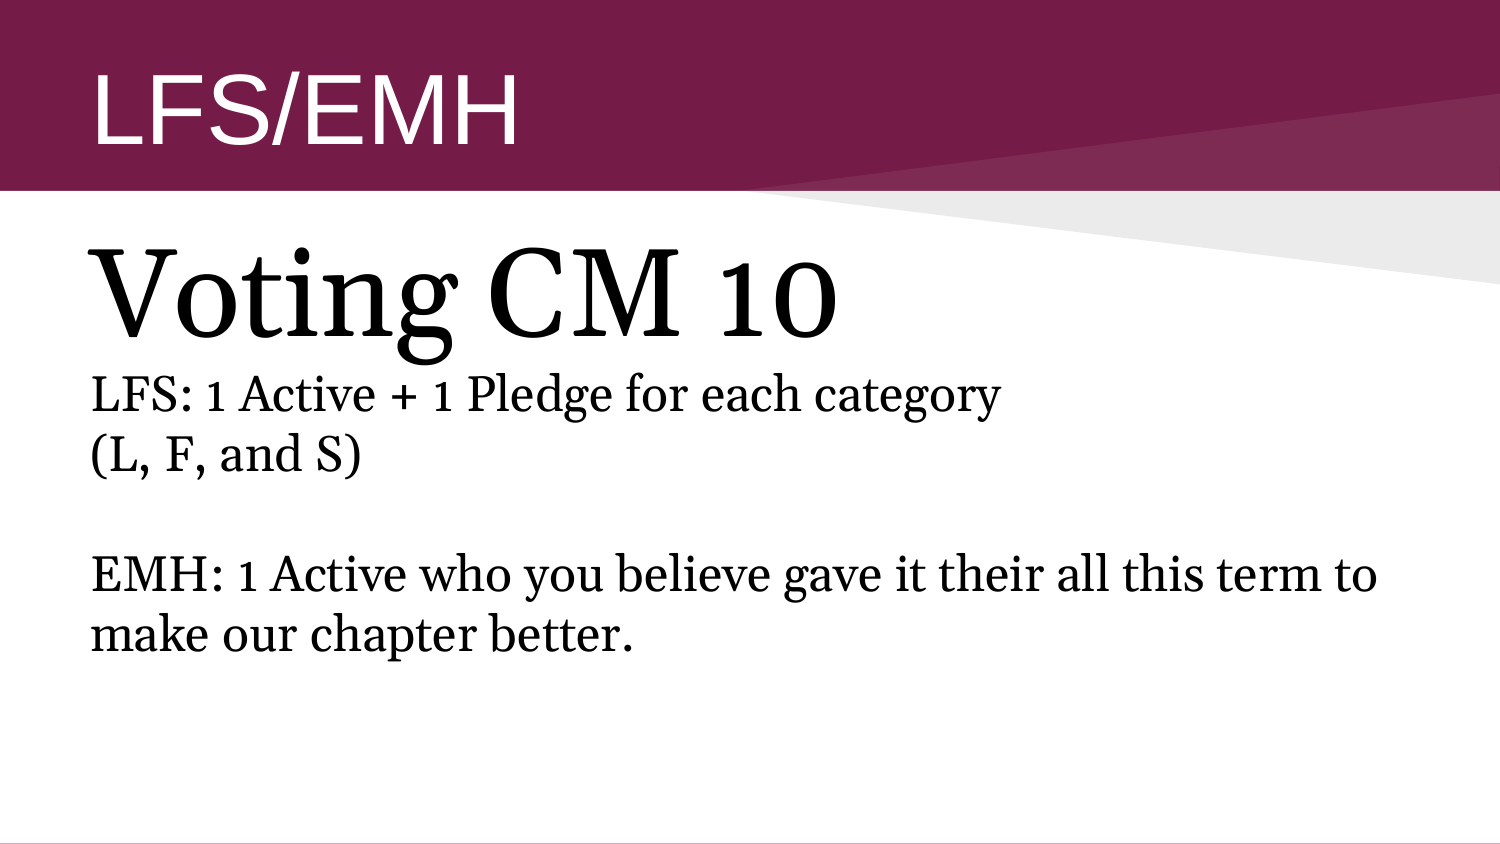

# LFS/EMH
Voting CM 10
LFS: 1 Active + 1 Pledge for each category
(L, F, and S)

EMH: 1 Active who you believe gave it their all this term to make our chapter better.